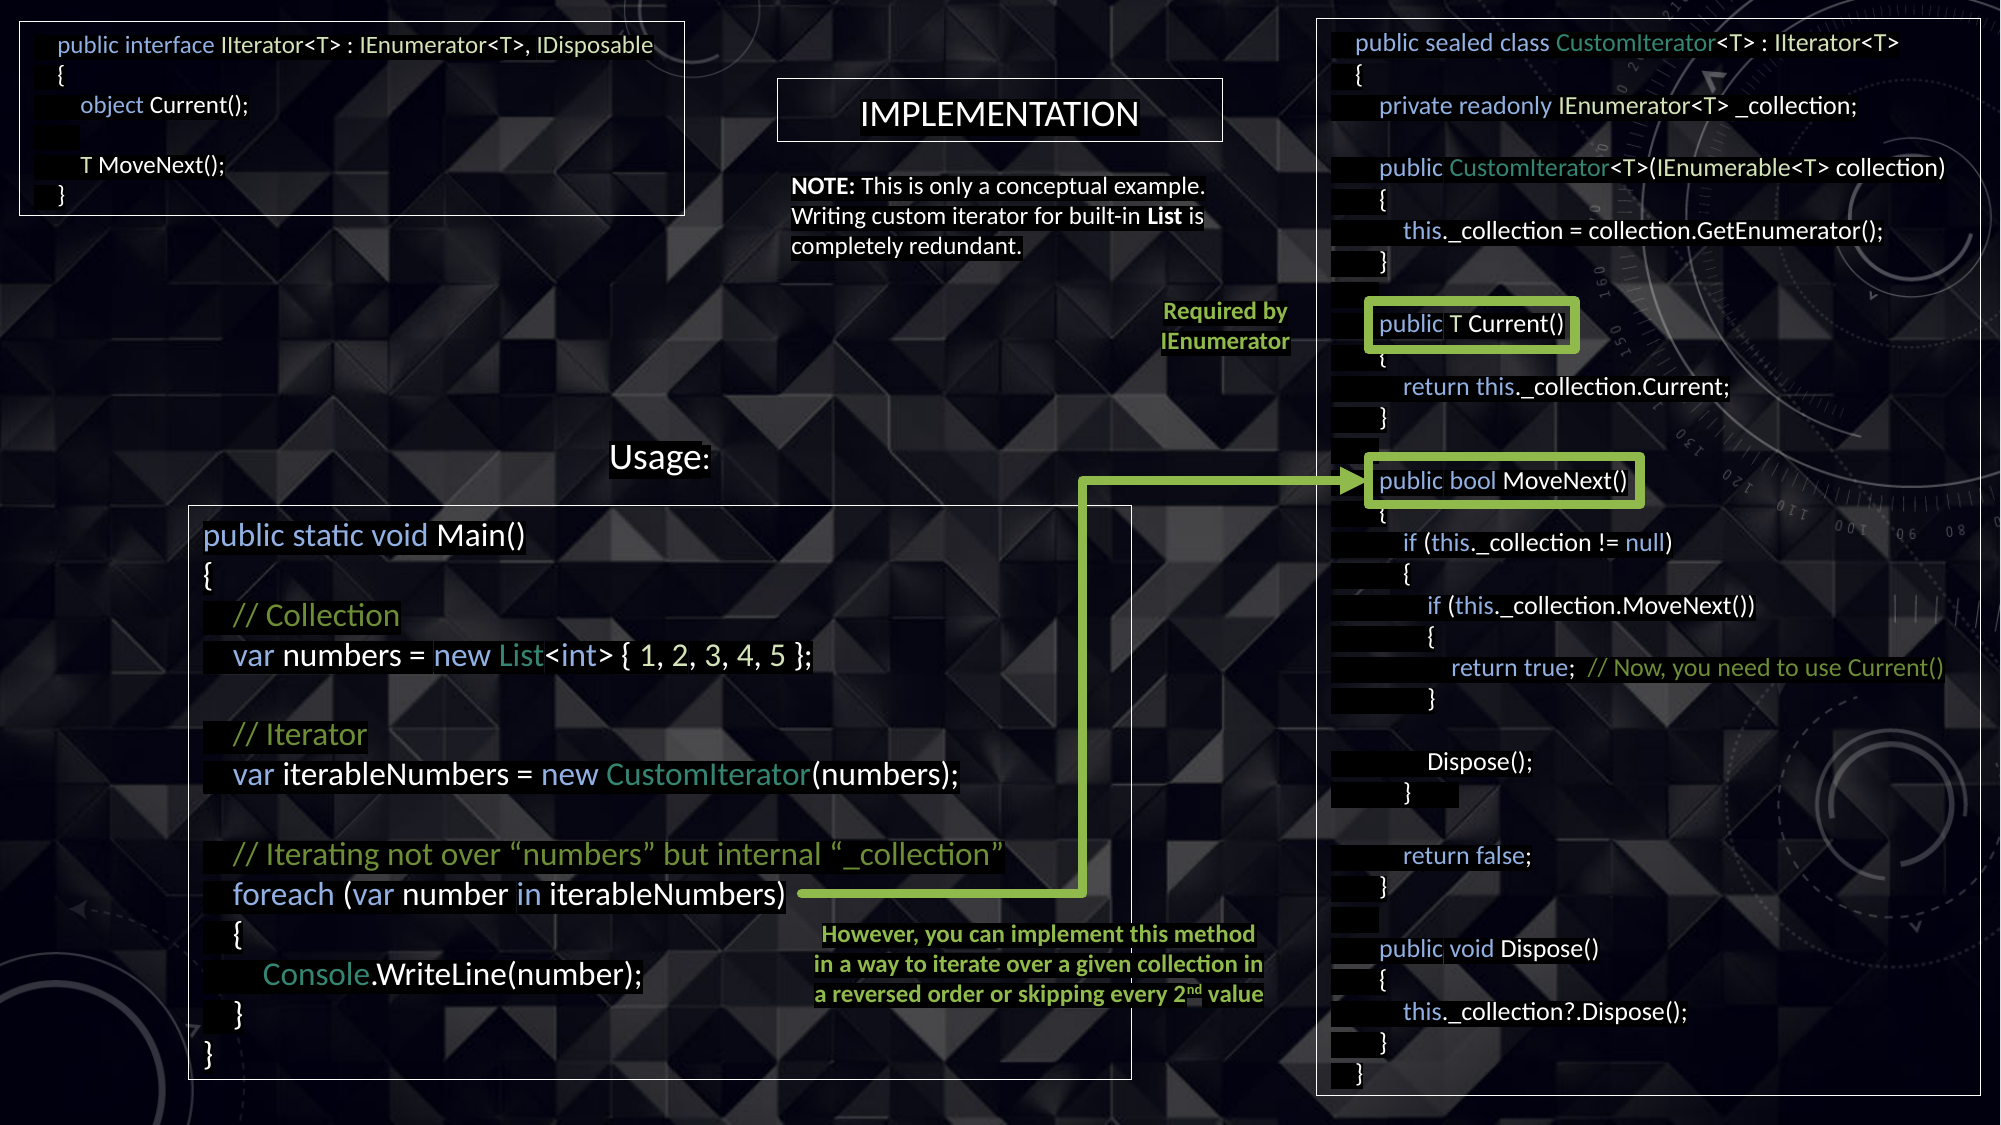

public sealed class CustomIterator<T> : IIterator<T>
    {
        private readonly IEnumerator<T> _collection;
        public CustomIterator<T>(IEnumerable<T> collection)
        {
            this._collection = collection.GetEnumerator();
        }

        public T Current()
        {
            return this._collection.Current;
        }

        public bool MoveNext()
        {
            if (this._collection != null)
            {
                if (this._collection.MoveNext())
                {
                    return true;  // Now, you need to use Current()
                }
                Dispose();
            }

            return false;
        }

        public void Dispose()
        {
            this._collection?.Dispose();
        }
    }
    public interface IIterator<T> : IEnumerator<T>, IDisposable
    {
        object Current();

        T MoveNext();
    }
Implementation
NOTE: This is only a conceptual example.
Writing custom iterator for built-in List is
completely redundant.
Required by
IEnumerator

Usage:
public static void Main()
{
    // Collection
    var numbers = new List<int> { 1, 2, 3, 4, 5 };

    // Iterator
    var iterableNumbers = new CustomIterator(numbers);

    // Iterating not over “numbers” but internal “_collection”
    foreach (var number in iterableNumbers)
    {
        Console.WriteLine(number);
    }
}
However, you can implement this method
in a way to iterate over a given collection in
a reversed order or skipping every 2nd value